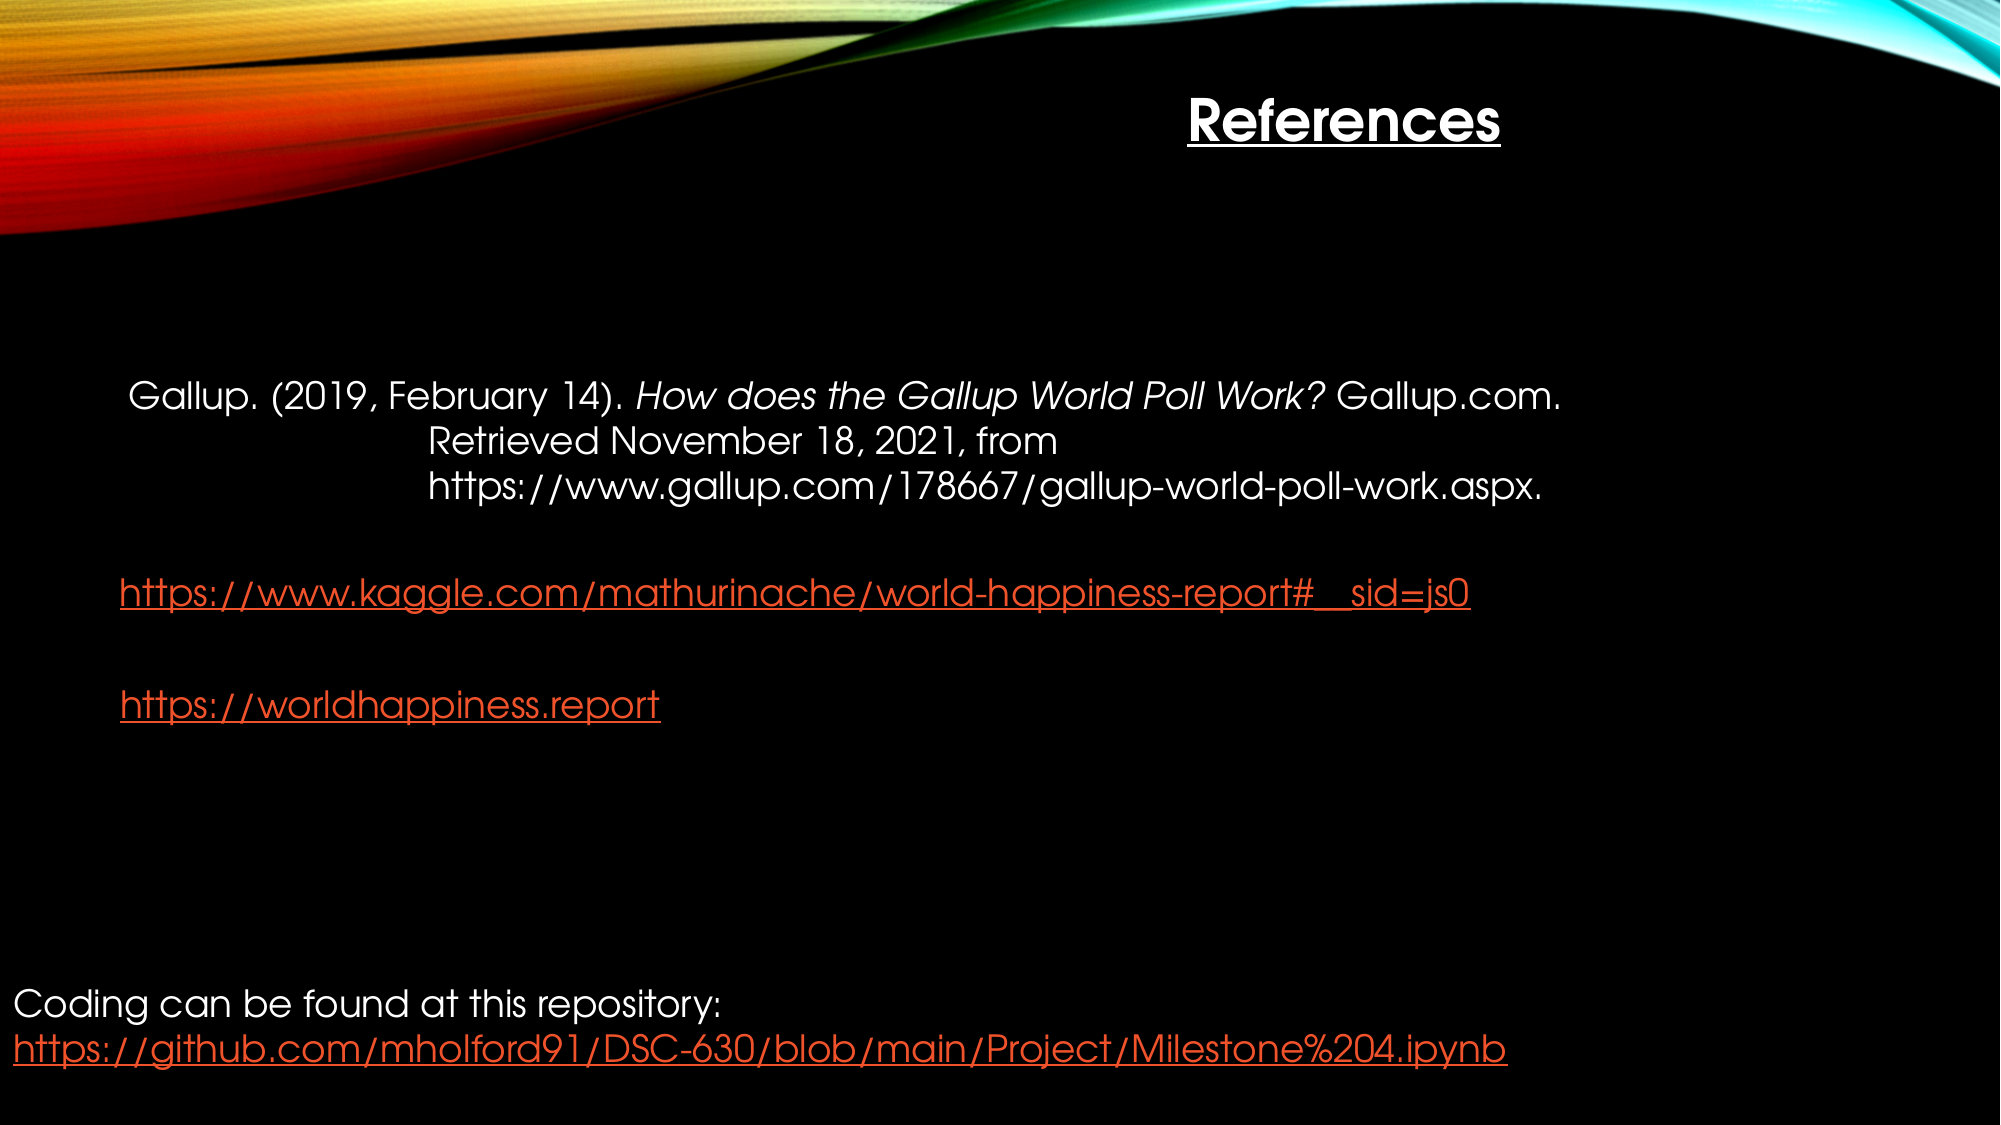

References
Gallup. (2019, February 14). How does the Gallup World Poll Work? Gallup.com.
		Retrieved November 18, 2021, from
		https://www.gallup.com/178667/gallup-world-poll-work.aspx.

https://www.kaggle.com/mathurinache/world-happiness-report#__sid=js0
https://worldhappiness.report

Coding can be found at this repository:
https://github.com/mholford91/DSC-630/blob/main/Project/Milestone%204.ipynb